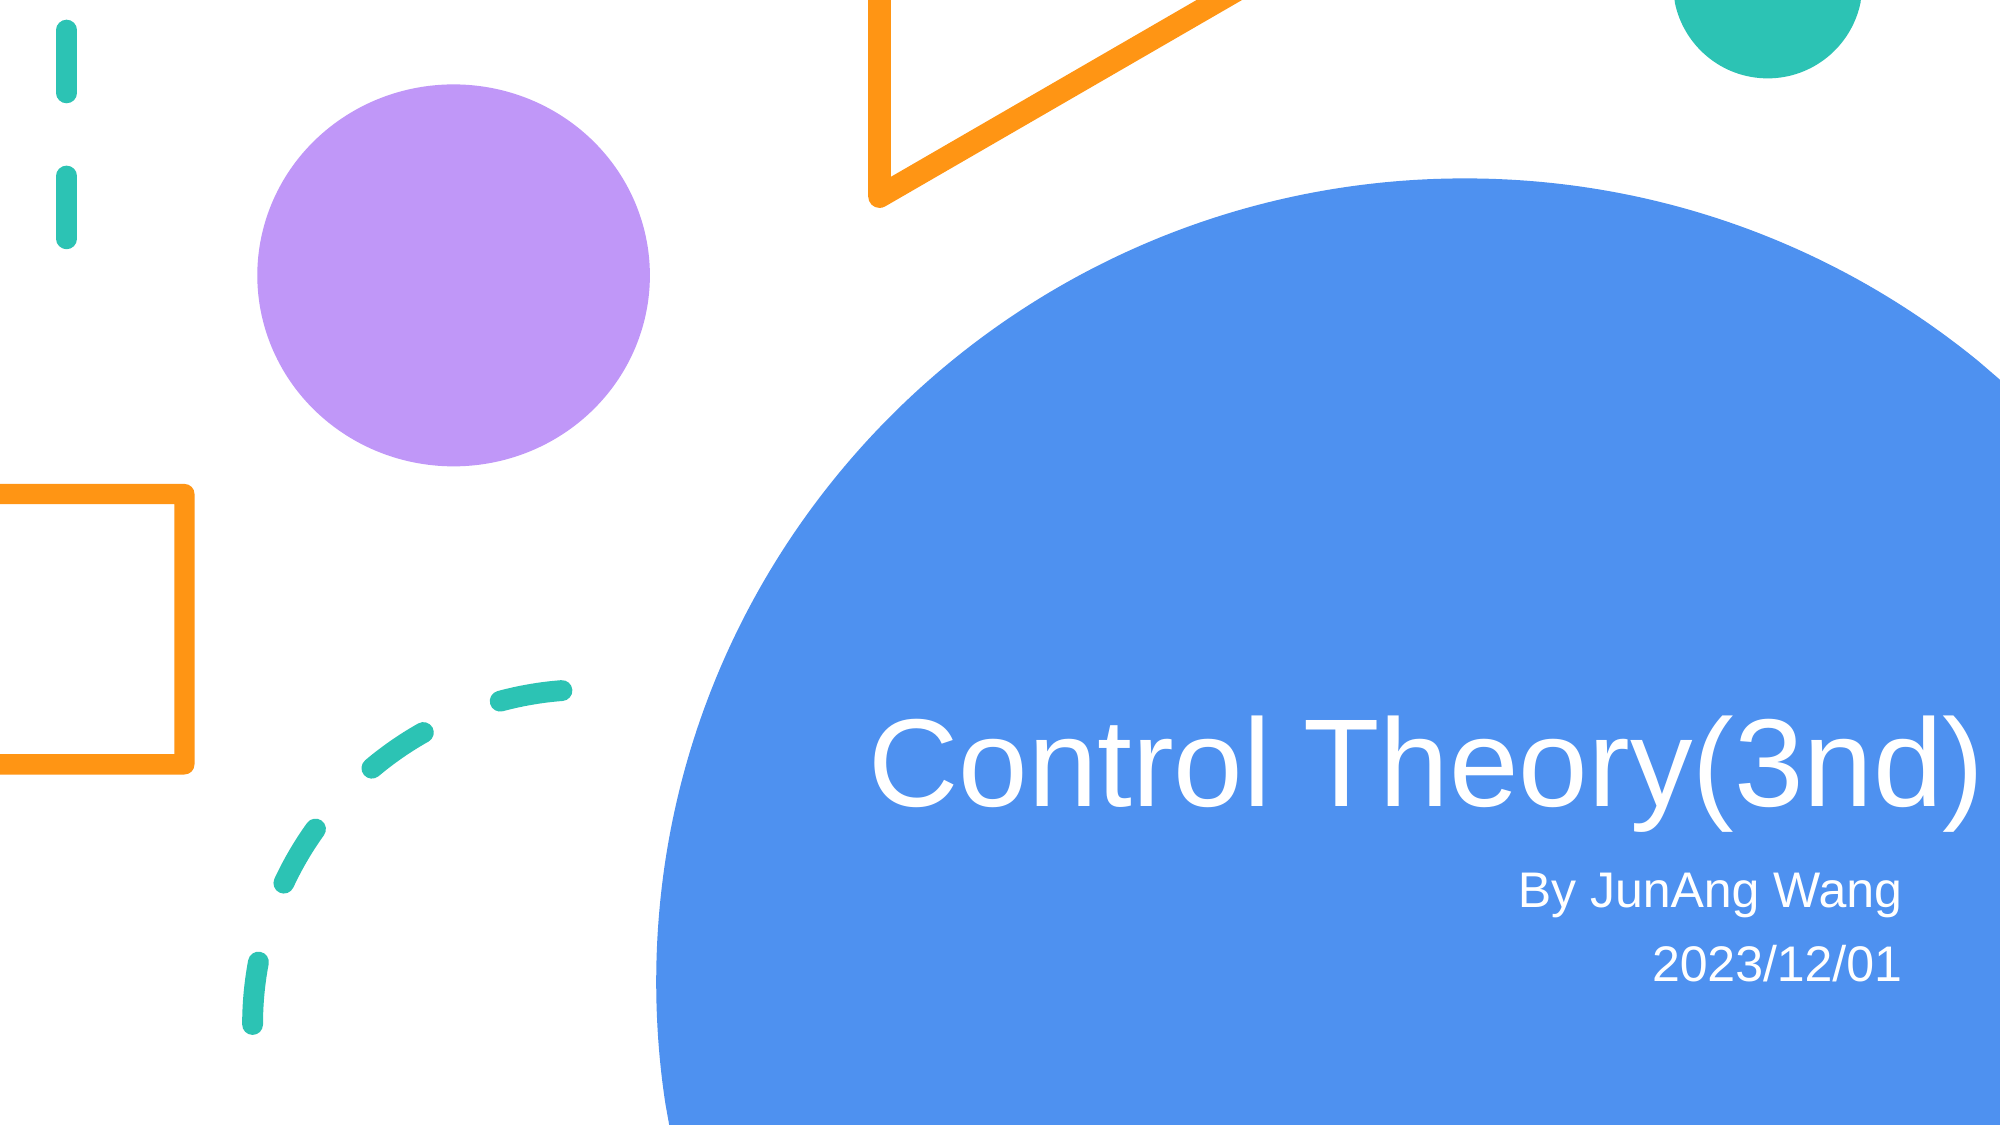

# Control Theory(3nd)
By JunAng Wang
2023/12/01